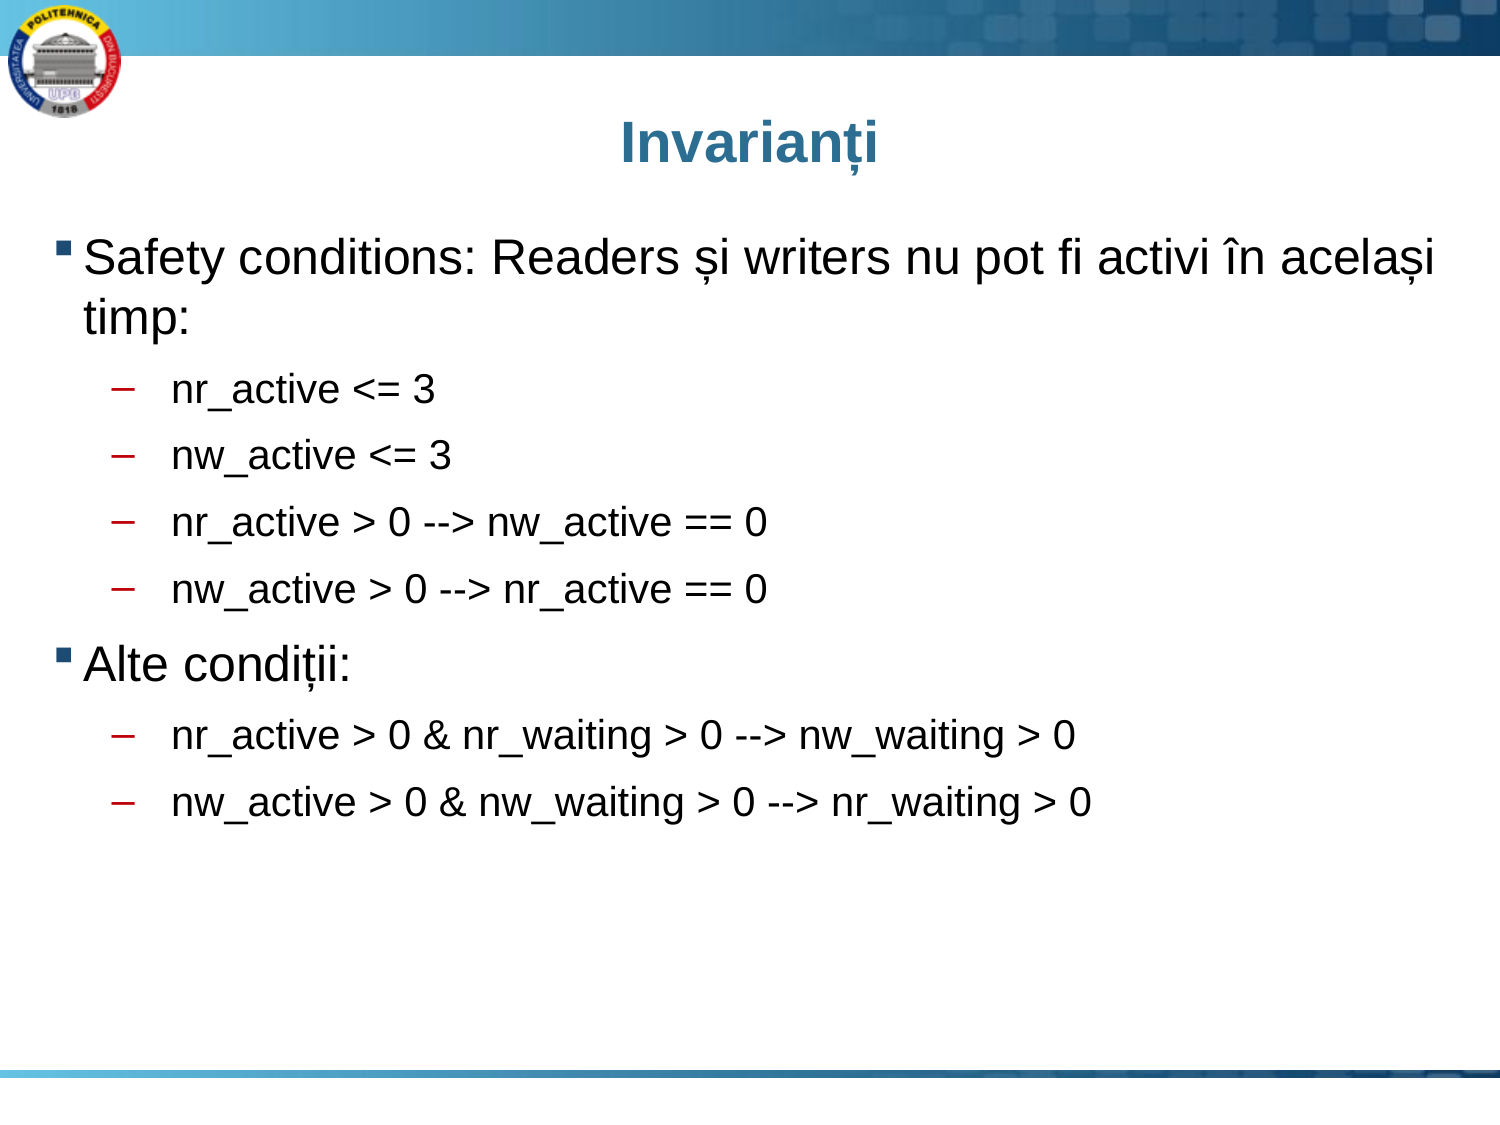

# Invarianți
Safety conditions: Readers și writers nu pot fi activi în același timp:
nr_active <= 3
nw_active <= 3
nr_active > 0 --> nw_active == 0
nw_active > 0 --> nr_active == 0
Alte condiții:
nr_active > 0 & nr_waiting > 0 --> nw_waiting > 0
nw_active > 0 & nw_waiting > 0 --> nr_waiting > 0